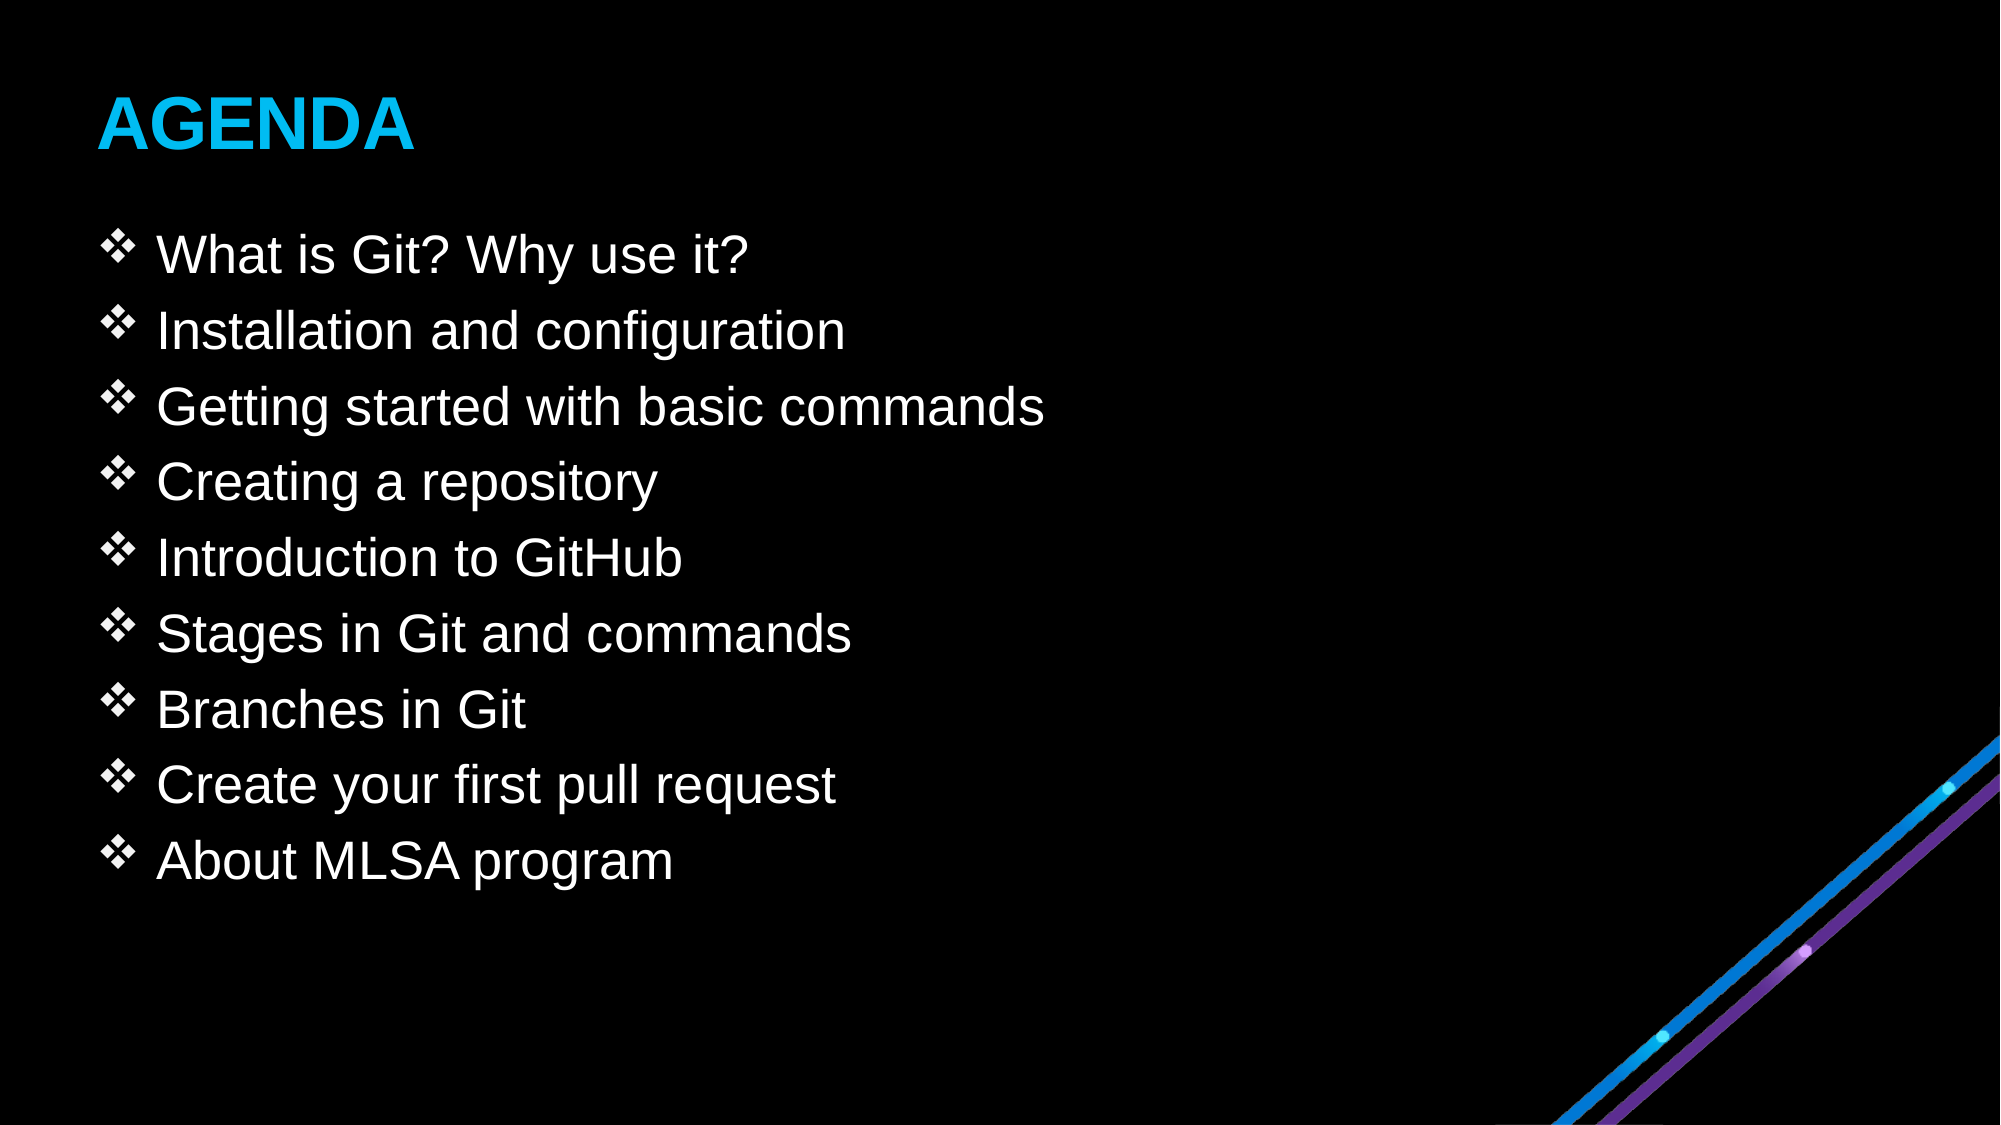

# AGENDA
 What is Git? Why use it?
 Installation and configuration
 Getting started with basic commands
 Creating a repository
 Introduction to GitHub
 Stages in Git and commands
 Branches in Git
 Create your first pull request
 About MLSA program